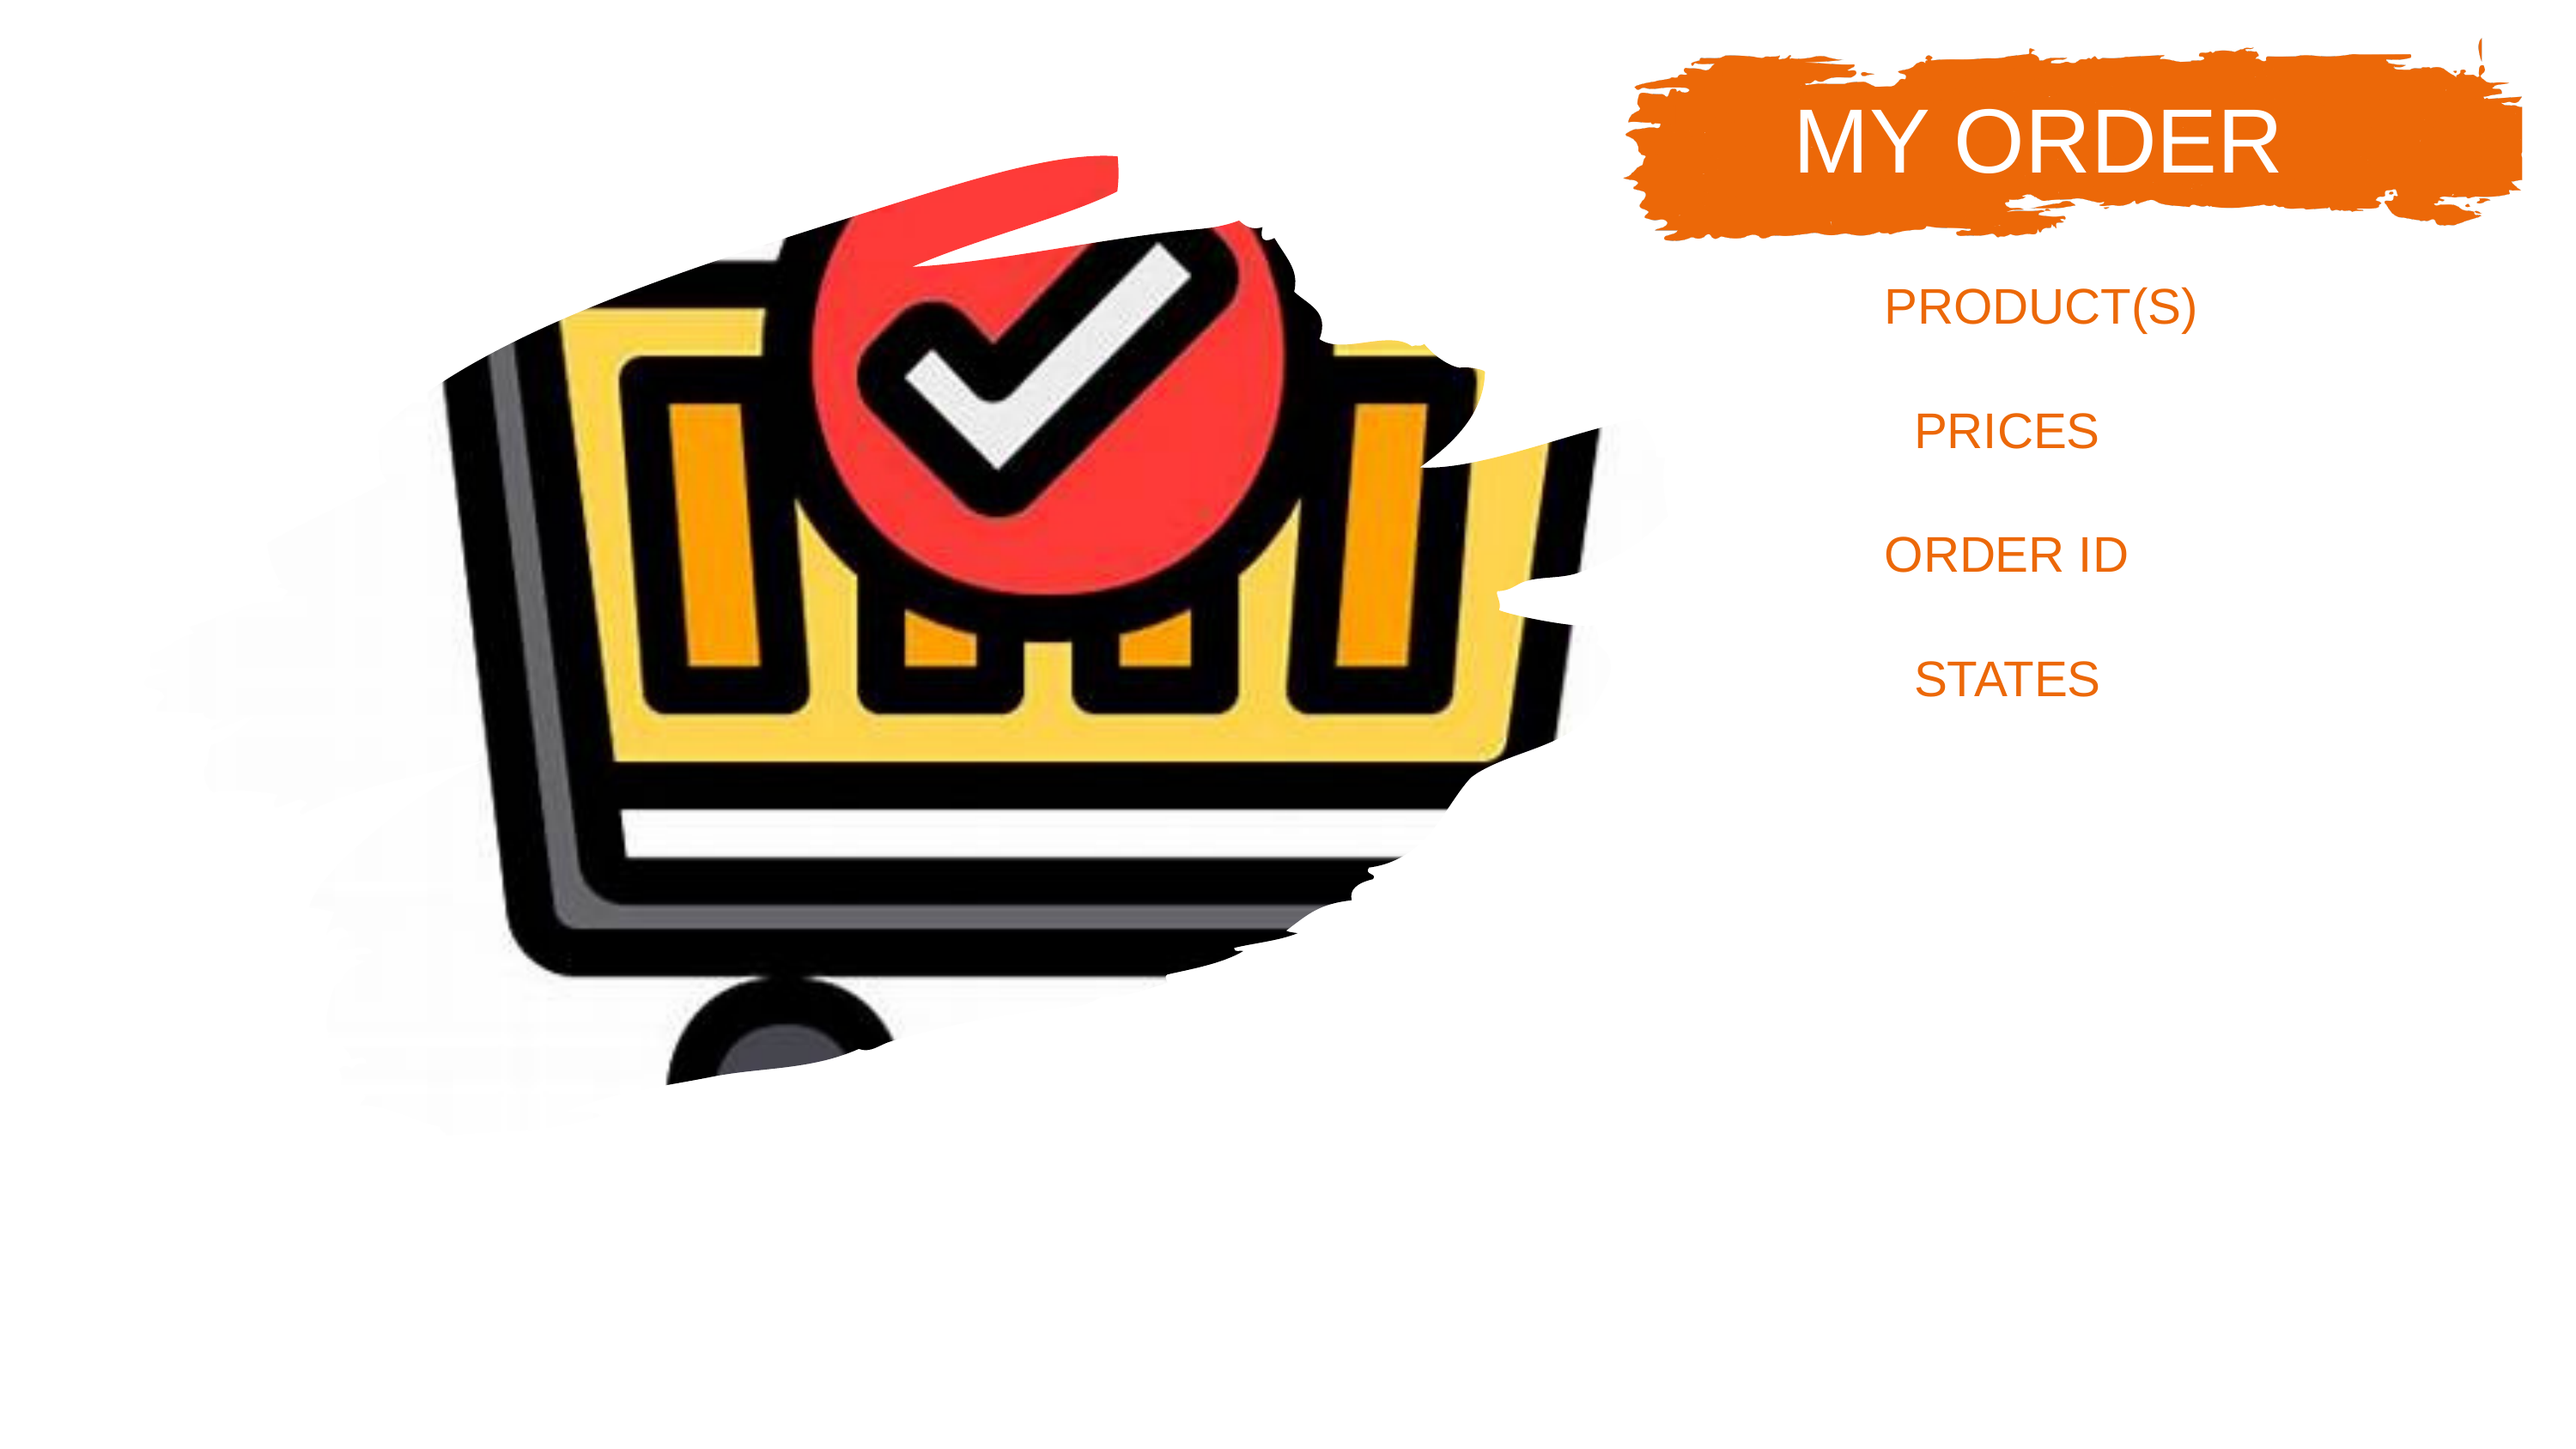

MY ORDER

PRODUCT(S)
PRICES
ORDER ID
STATES